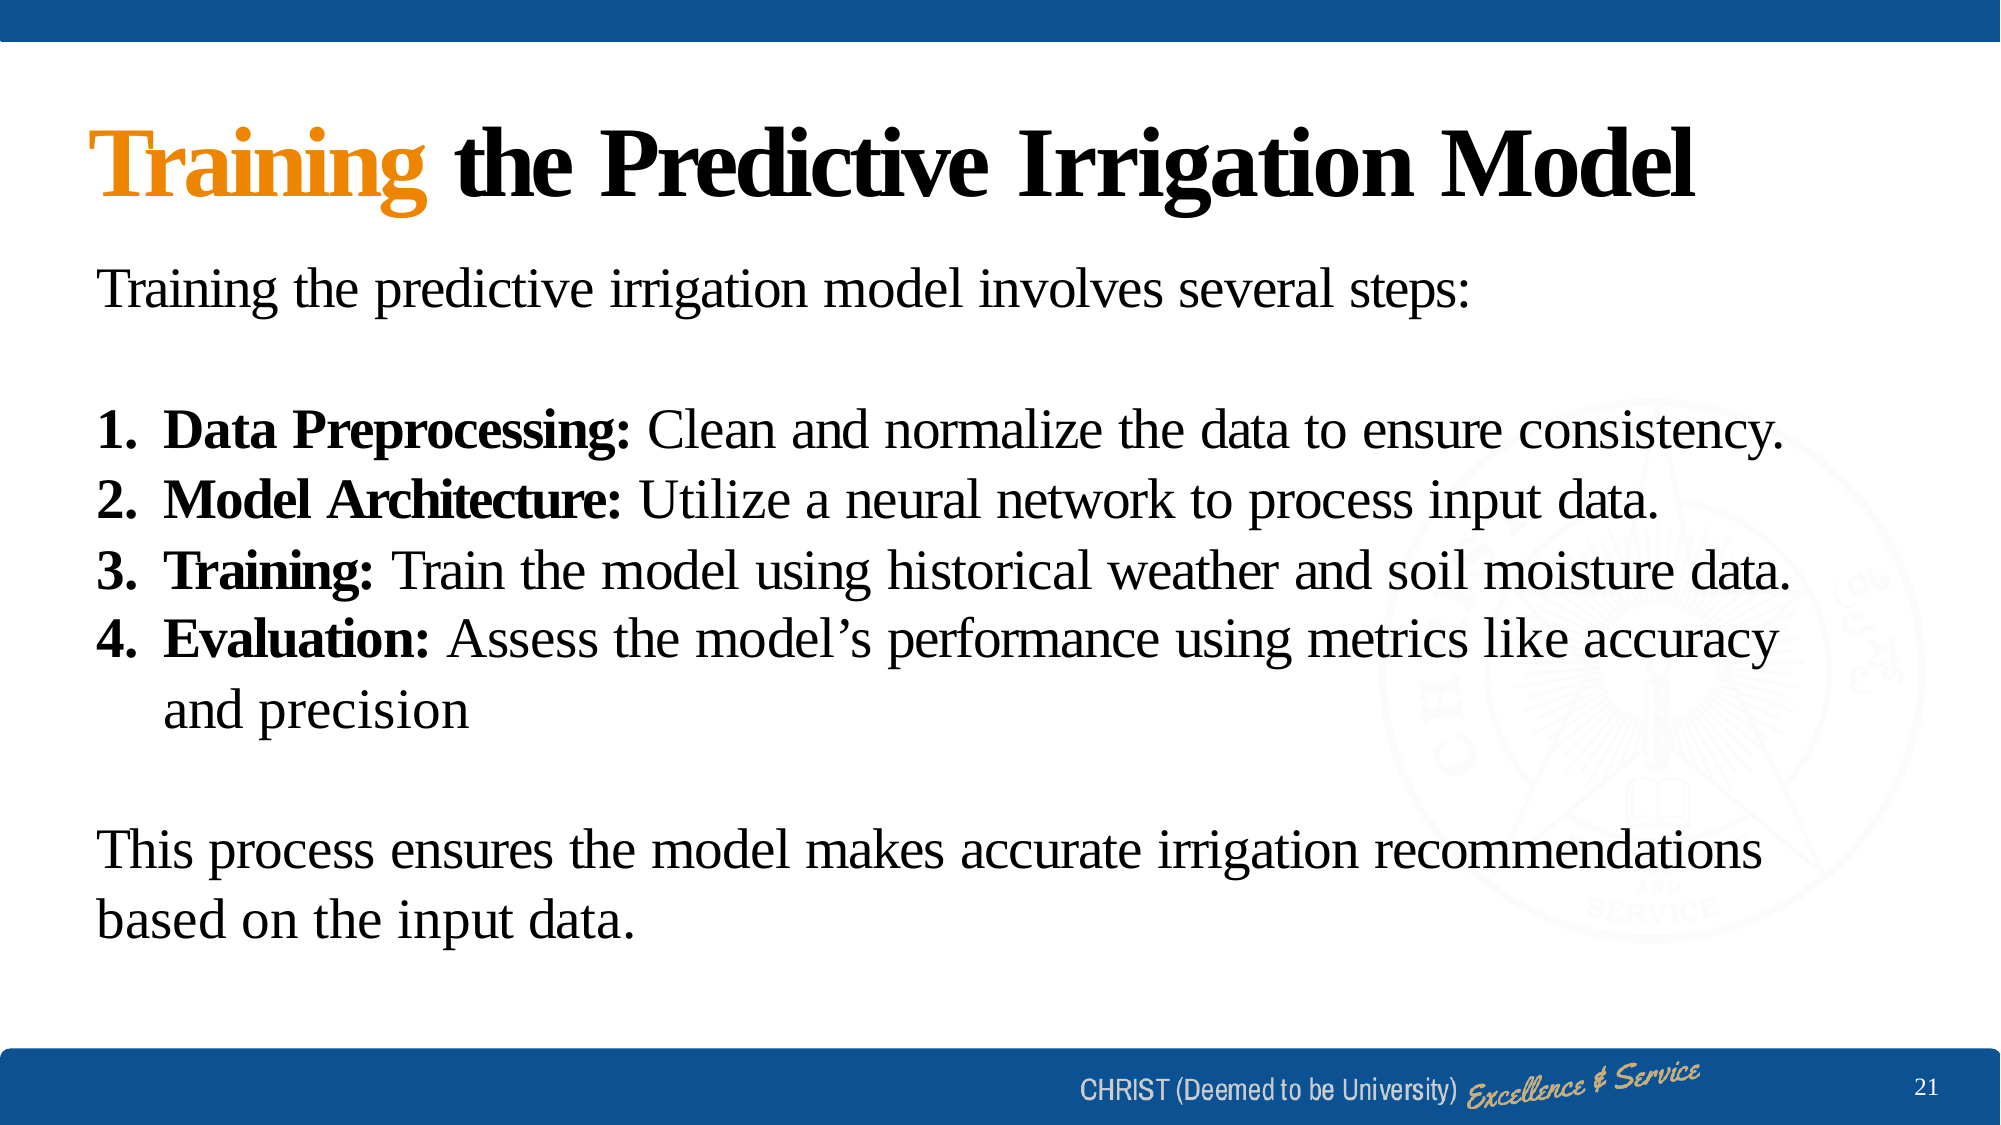

# Training the Predictive Irrigation Model
Training the predictive irrigation model involves several steps:

Data Preprocessing: Clean and normalize the data to ensure consistency.
Model Architecture: Utilize a neural network to process input data.
Training: Train the model using historical weather and soil moisture data.
Evaluation: Assess the model’s performance using metrics like accuracy
and precision

This process ensures the model makes accurate irrigation recommendations  based on the input data.
21